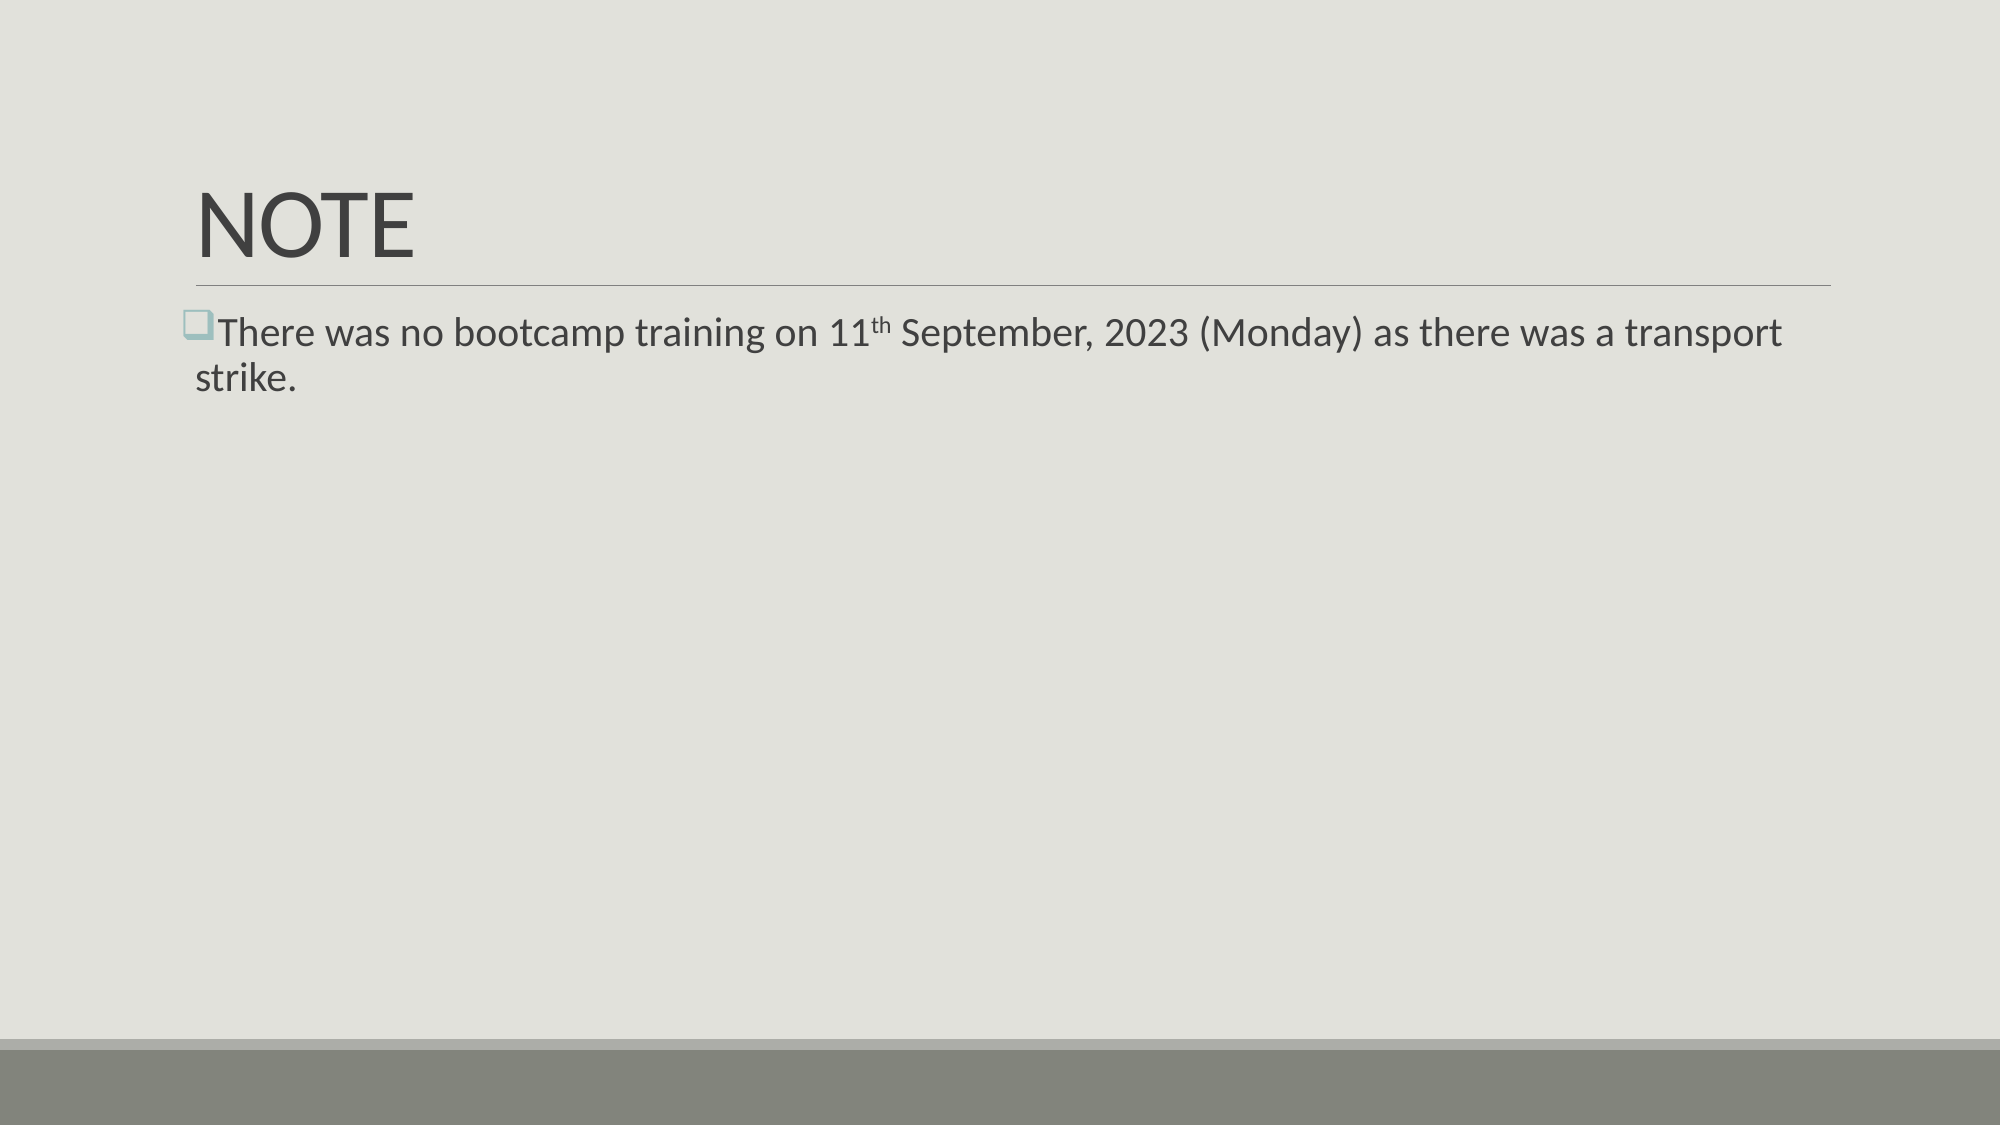

# NOTE
There was no bootcamp training on 11th September, 2023 (Monday) as there was a transport strike.